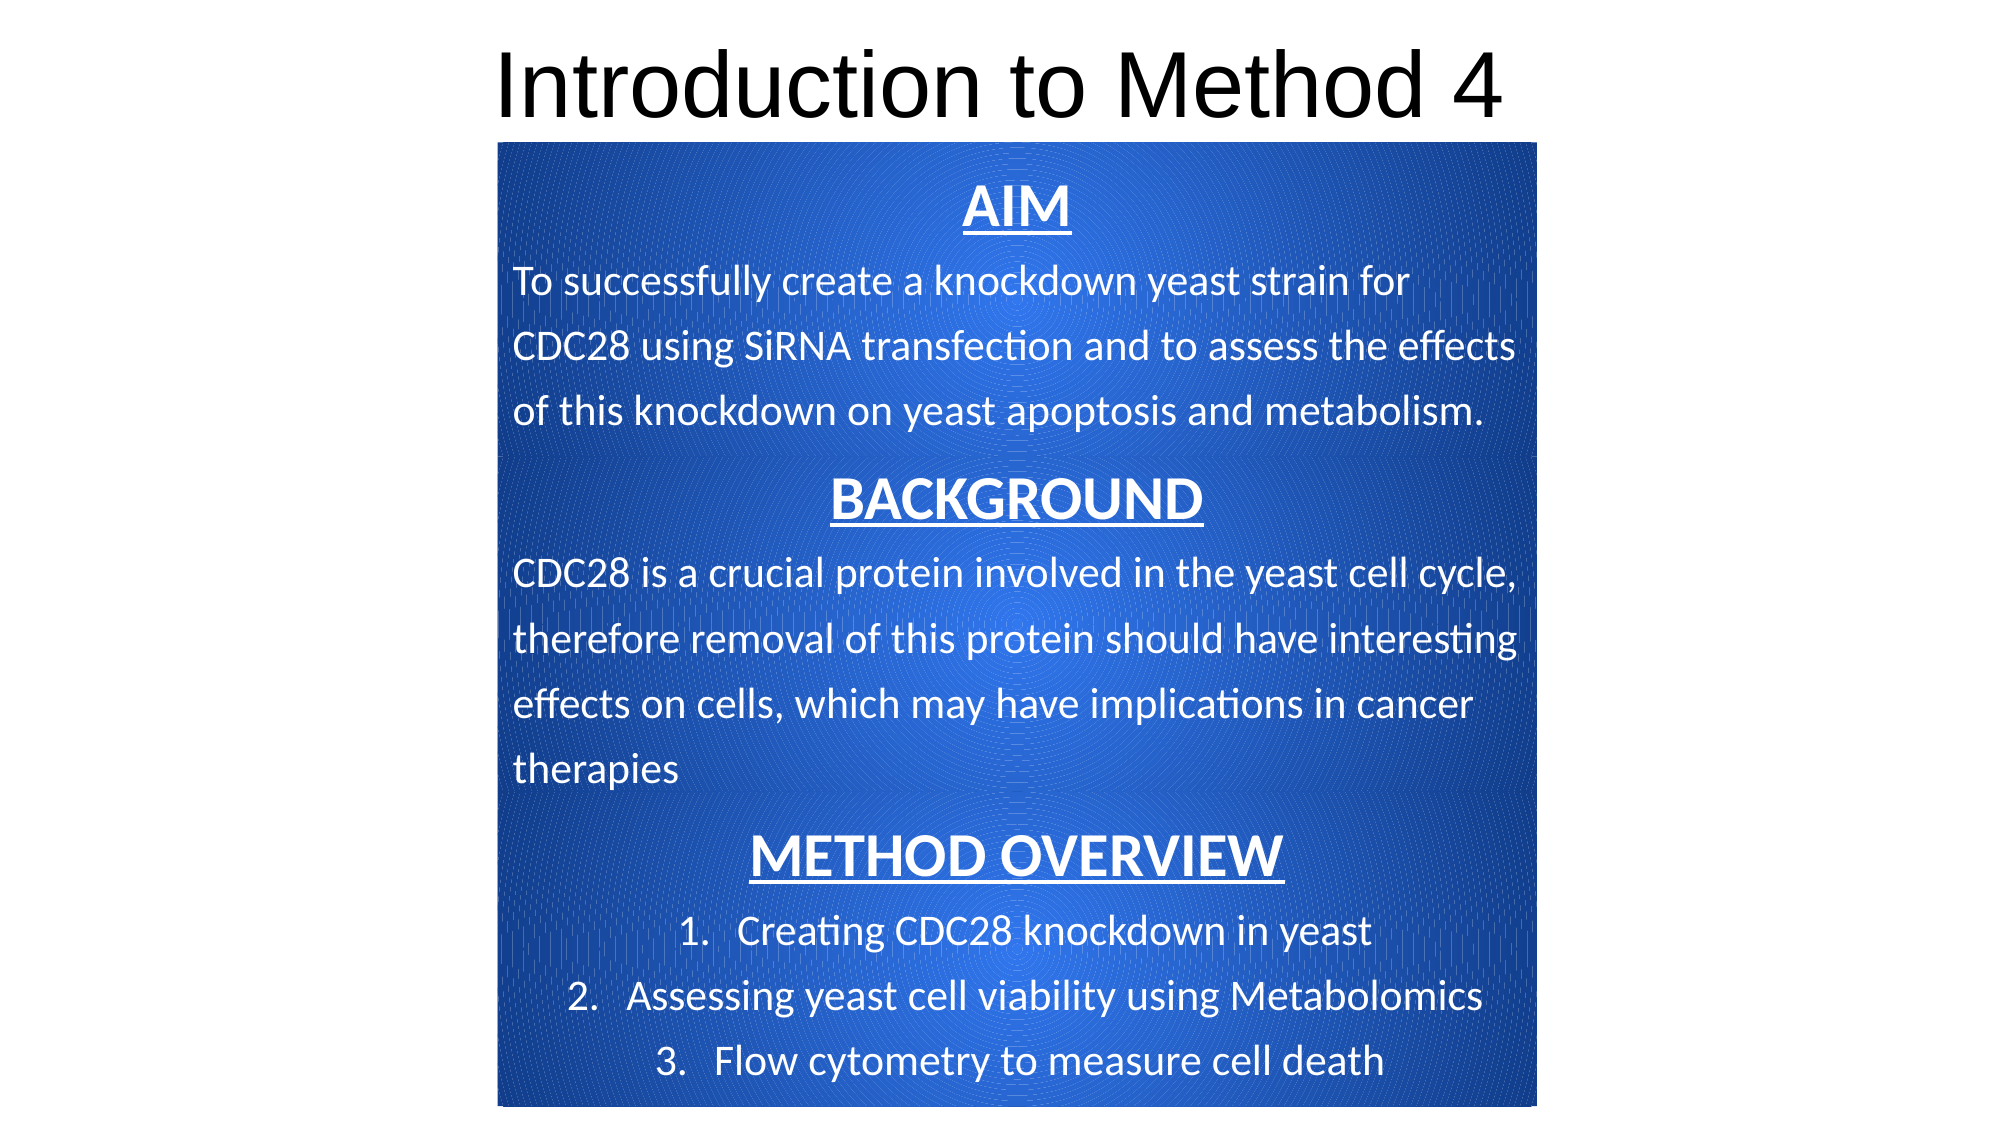

Introduction to Method 4

AIM
To successfully create a knockdown yeast strain for CDC28 using SiRNA transfection and to assess the effects of this knockdown on yeast apoptosis and metabolism.
BACKGROUND
CDC28 is a crucial protein involved in the yeast cell cycle, therefore removal of this protein should have interesting effects on cells, which may have implications in cancer therapies
METHOD OVERVIEW
Creating CDC28 knockdown in yeast
Assessing yeast cell viability using Metabolomics
Flow cytometry to measure cell death